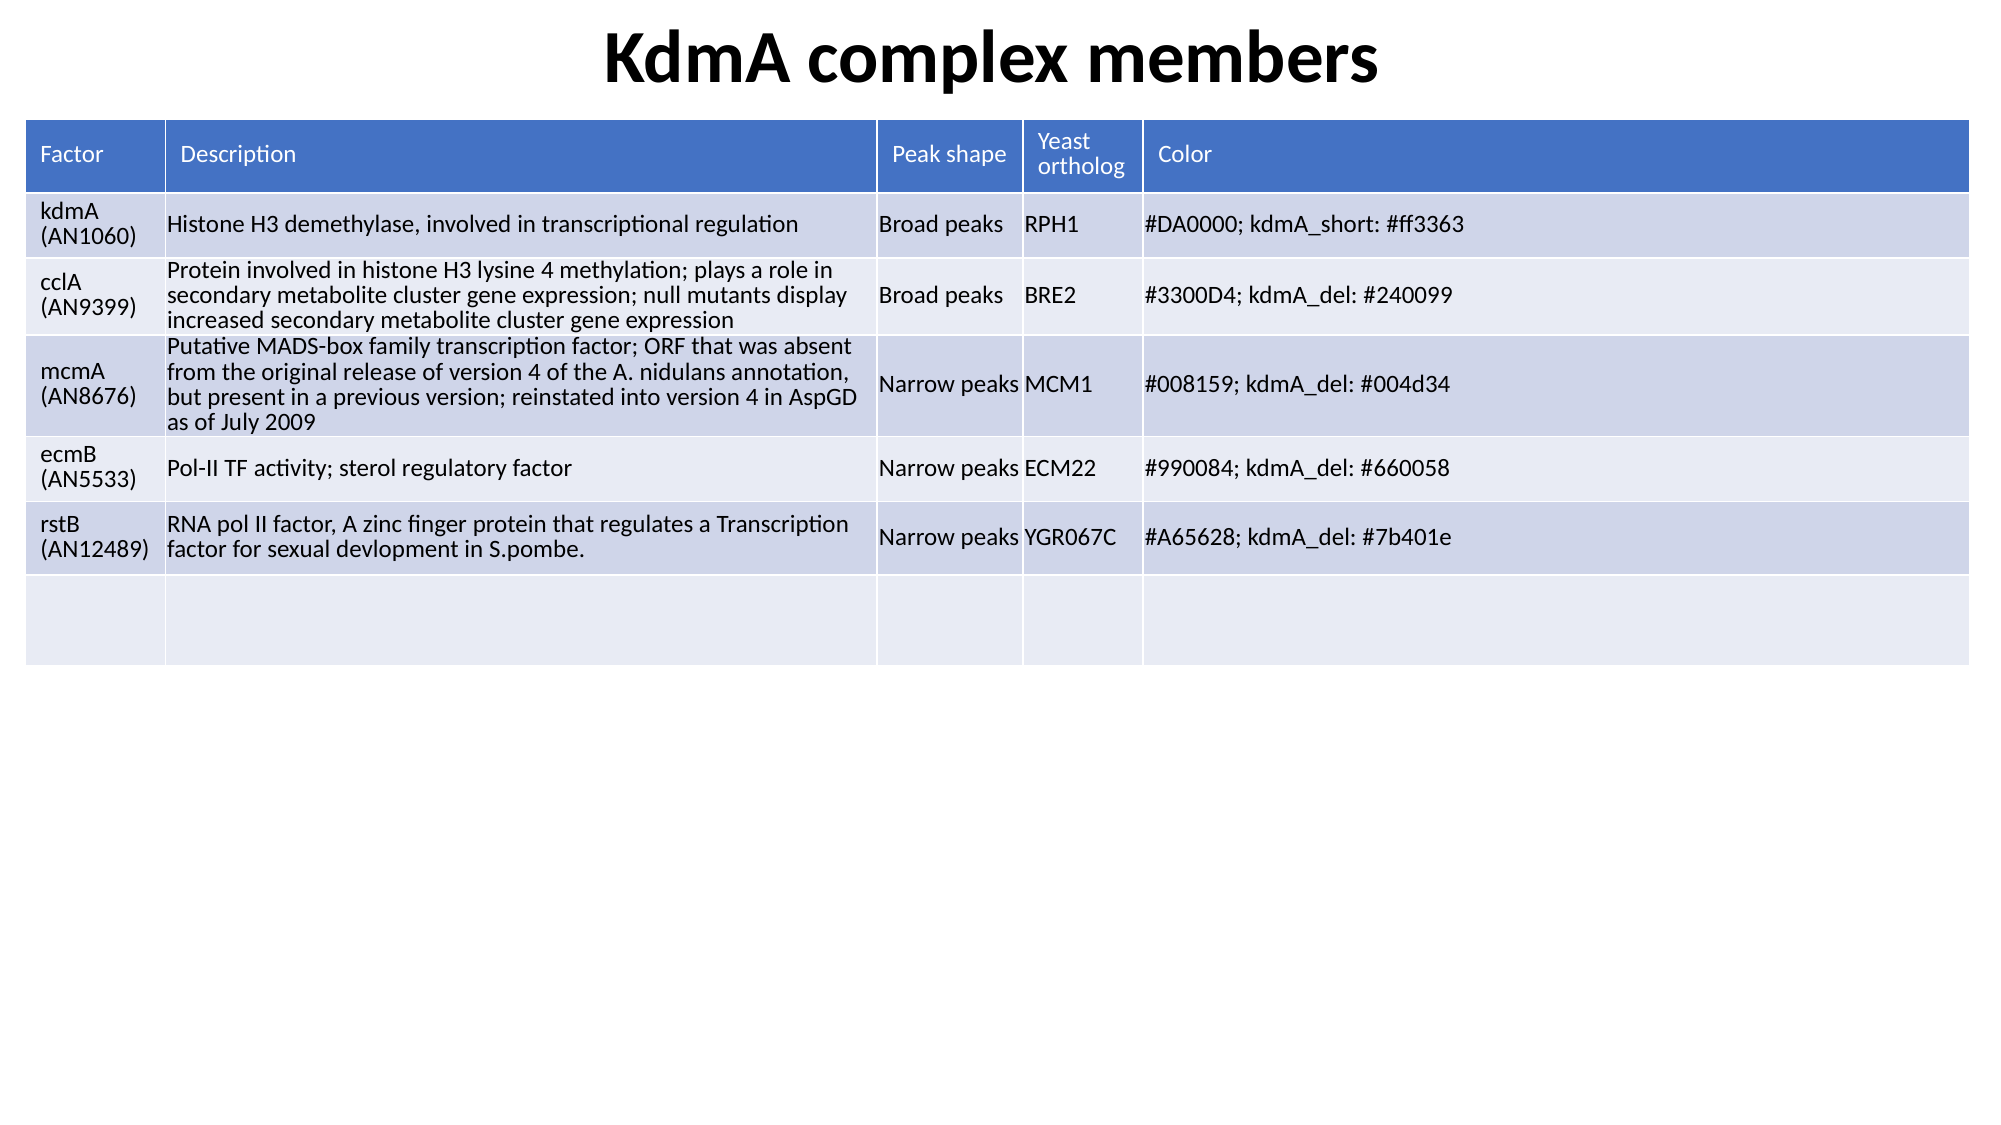

KdmA complex members
| Factor | Description | Peak shape | Yeast ortholog | Color |
| --- | --- | --- | --- | --- |
| kdmA (AN1060) | Histone H3 demethylase, involved in transcriptional regulation | Broad peaks | RPH1 | #DA0000; kdmA\_short: #ff3363 |
| cclA (AN9399) | Protein involved in histone H3 lysine 4 methylation; plays a role in secondary metabolite cluster gene expression; null mutants display increased secondary metabolite cluster gene expression | Broad peaks | BRE2 | #3300D4; kdmA\_del: #240099 |
| mcmA (AN8676) | Putative MADS-box family transcription factor; ORF that was absent from the original release of version 4 of the A. nidulans annotation, but present in a previous version; reinstated into version 4 in AspGD as of July 2009 | Narrow peaks | MCM1 | #008159; kdmA\_del: #004d34 |
| ecmB (AN5533) | Pol-II TF activity; sterol regulatory factor | Narrow peaks | ECM22 | #990084; kdmA\_del: #660058 |
| rstB (AN12489) | RNA pol II factor, A zinc finger protein that regulates a Transcription factor for sexual devlopment in S.pombe. | Narrow peaks | YGR067C | #A65628; kdmA\_del: #7b401e |
|  |  |  |  |  |